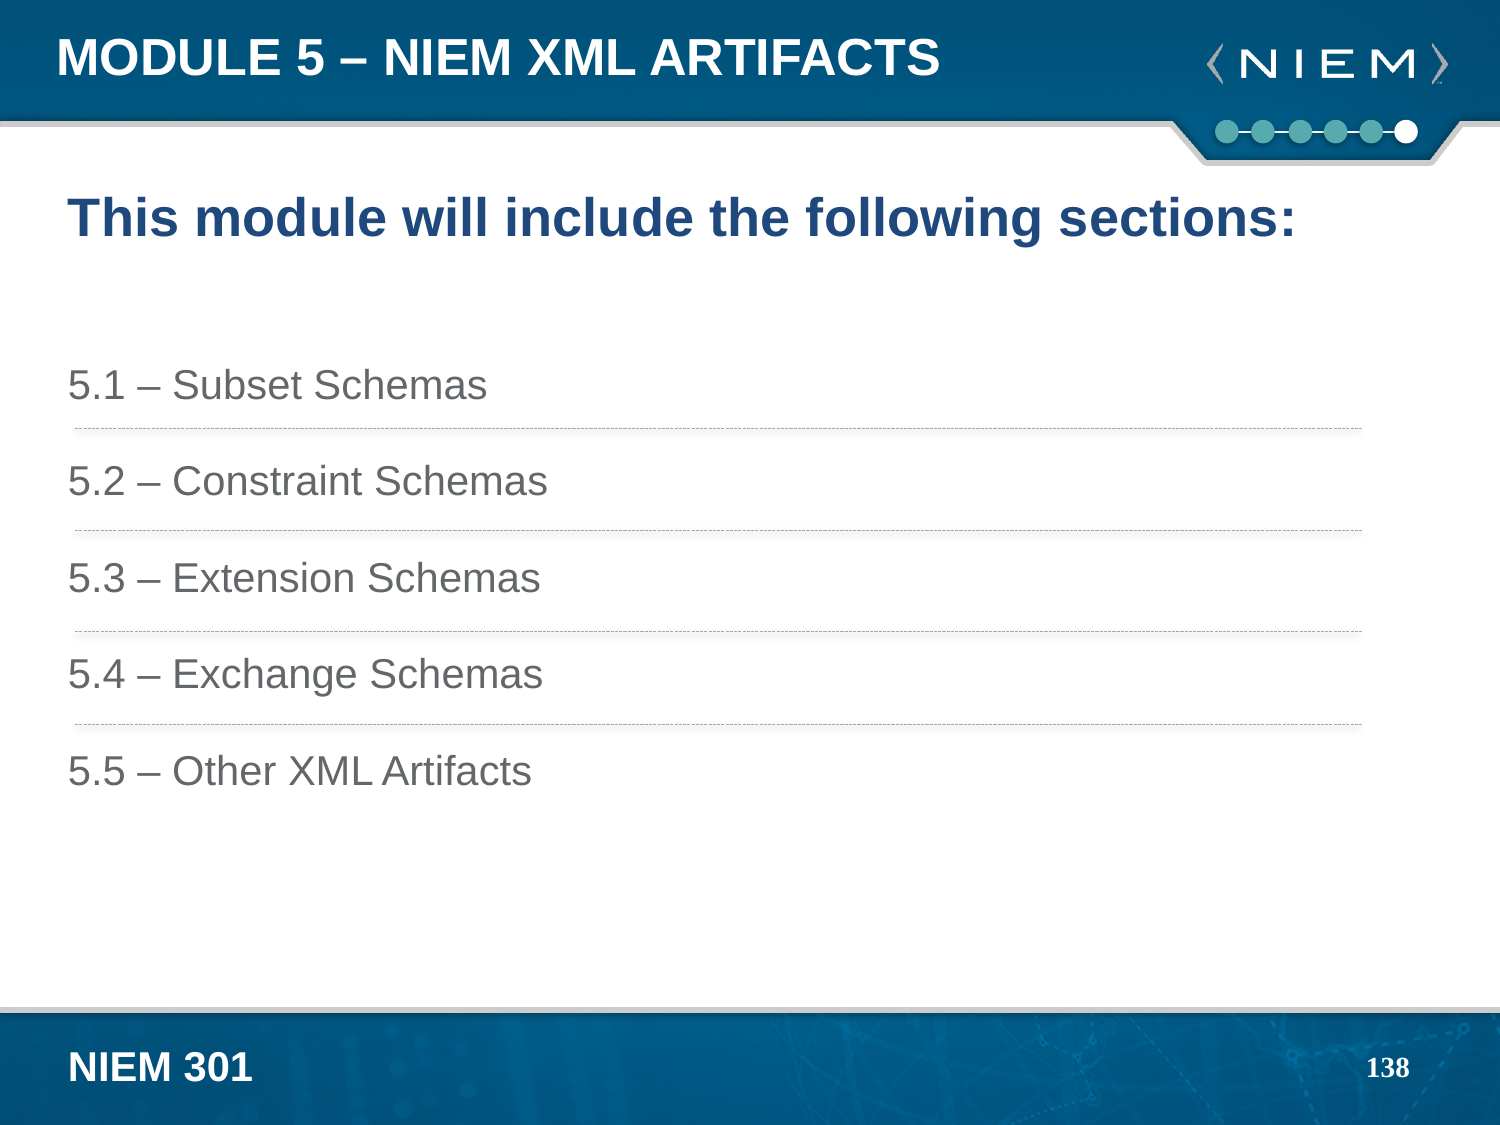

# Module 5 – NIEM XML Artifacts

This module will include the following sections:

5.1 – Subset Schemas
5.2 – Constraint Schemas
5.3 – Extension Schemas
5.4 – Exchange Schemas
5.5 – Other XML Artifacts
138